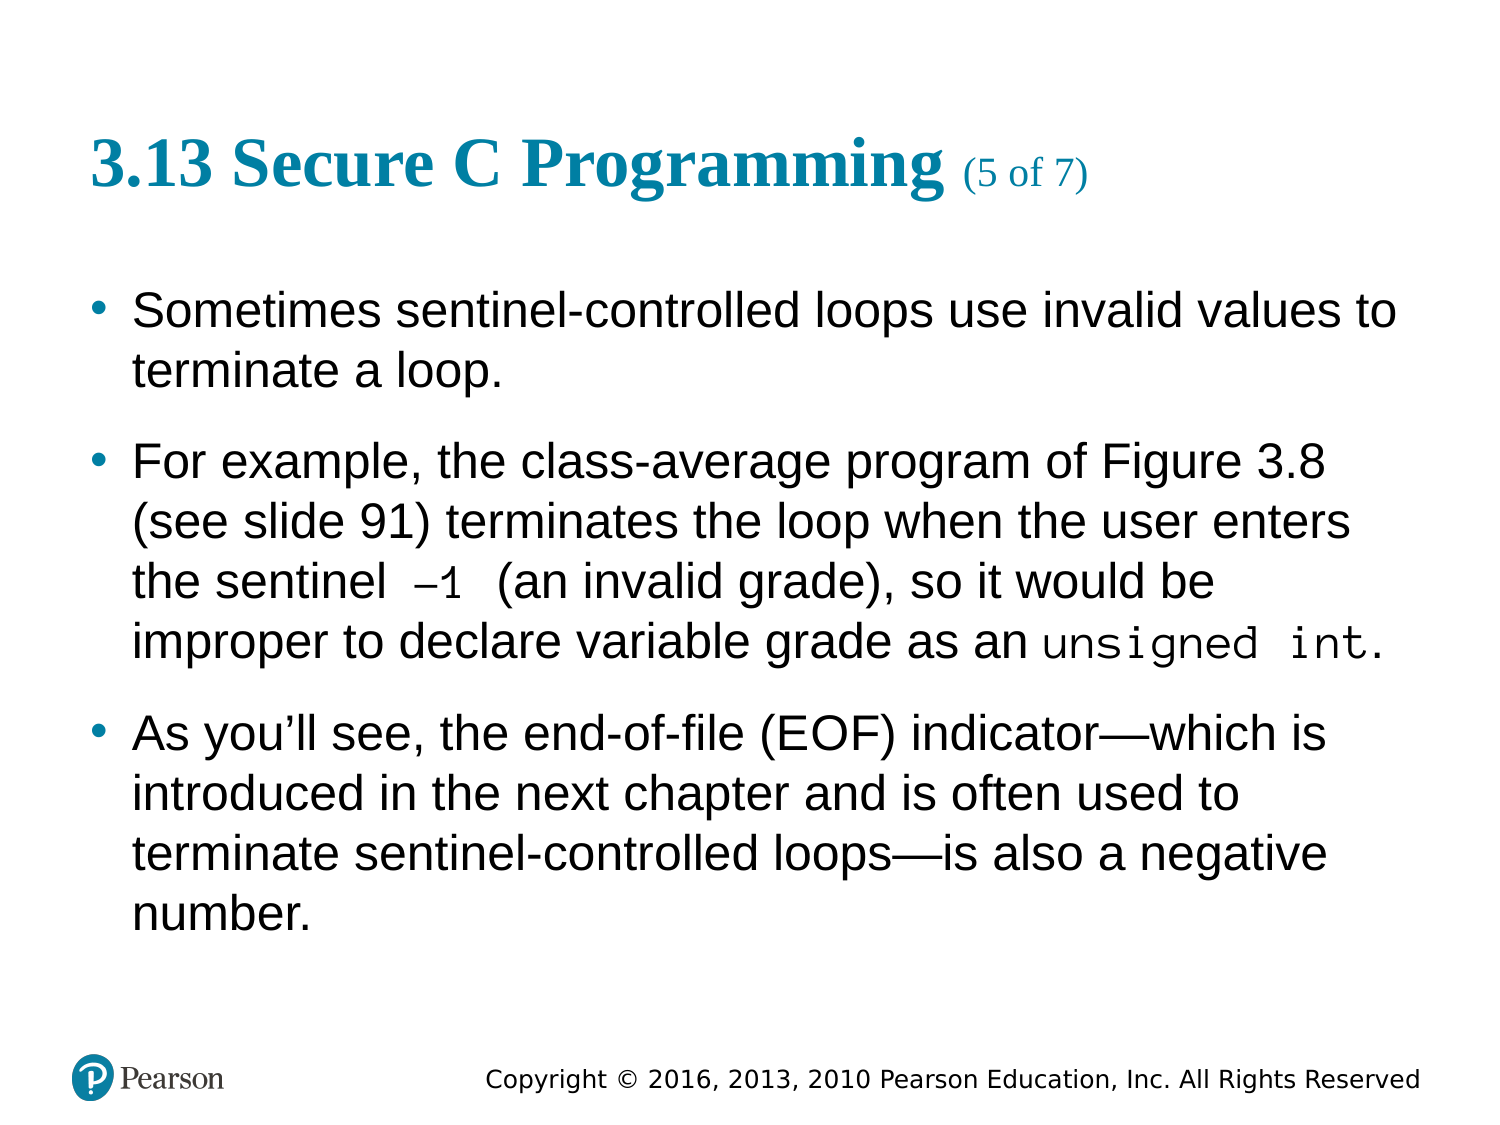

# 3.13 Secure C Programming (5 of 7)
Sometimes sentinel-controlled loops use invalid values to terminate a loop.
For example, the class-average program of Figure 3.8 (see slide 91) terminates the loop when the user enters the sentinel -1 (an invalid grade), so it would be improper to declare variable grade as an unsigned int.
As you’ll see, the end-of-file (E O F) indicator—which is introduced in the next chapter and is often used to terminate sentinel-controlled loops—is also a negative number.